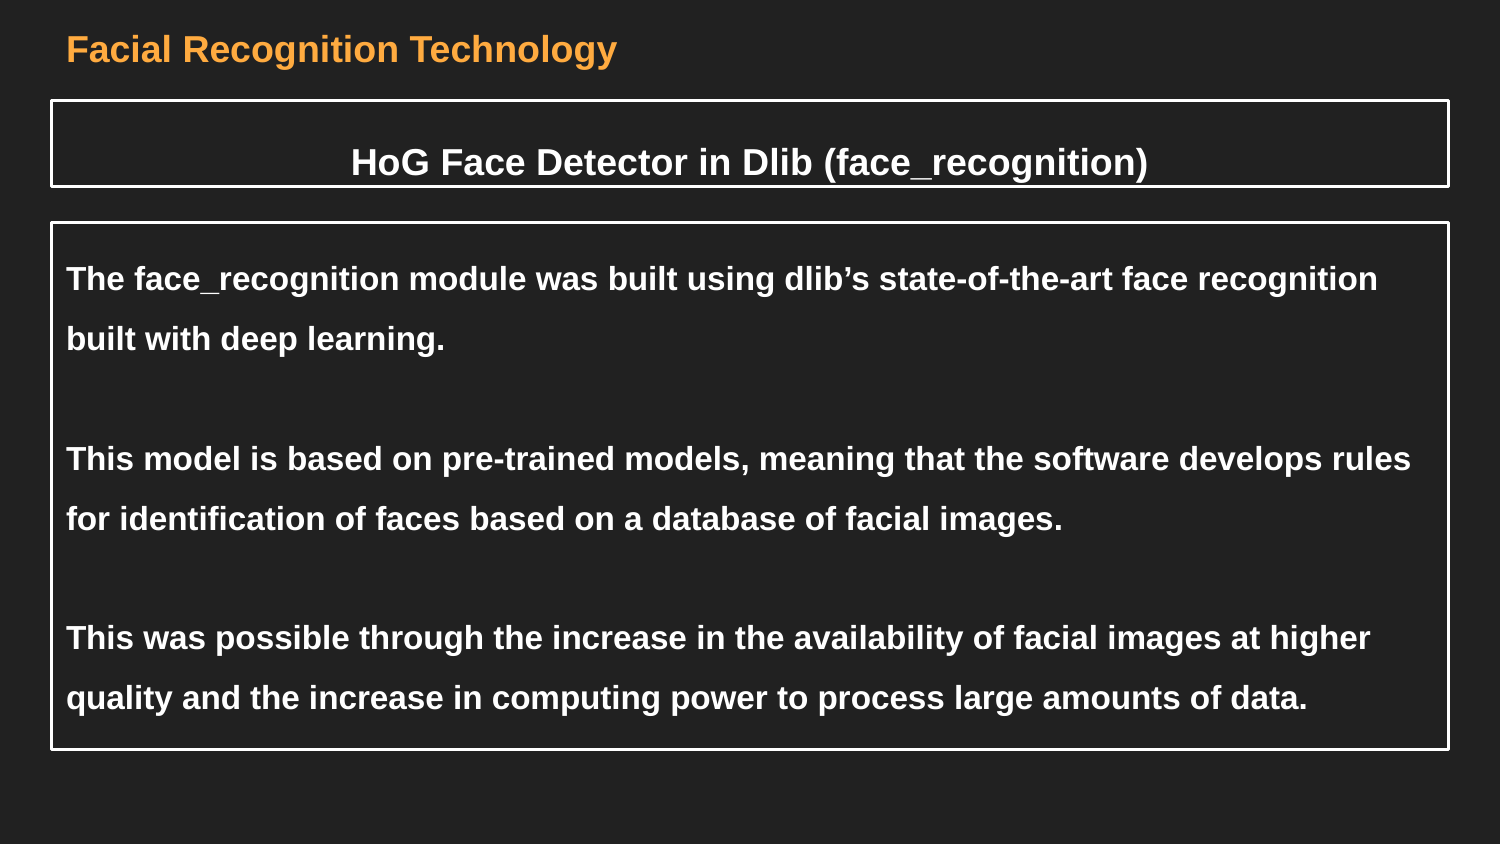

# Facial Recognition Technology
HoG Face Detector in Dlib (face_recognition)
The face_recognition module was built using dlib’s state-of-the-art face recognition built with deep learning.

This model is based on pre-trained models, meaning that the software develops rules for identification of faces based on a database of facial images.

This was possible through the increase in the availability of facial images at higher quality and the increase in computing power to process large amounts of data.